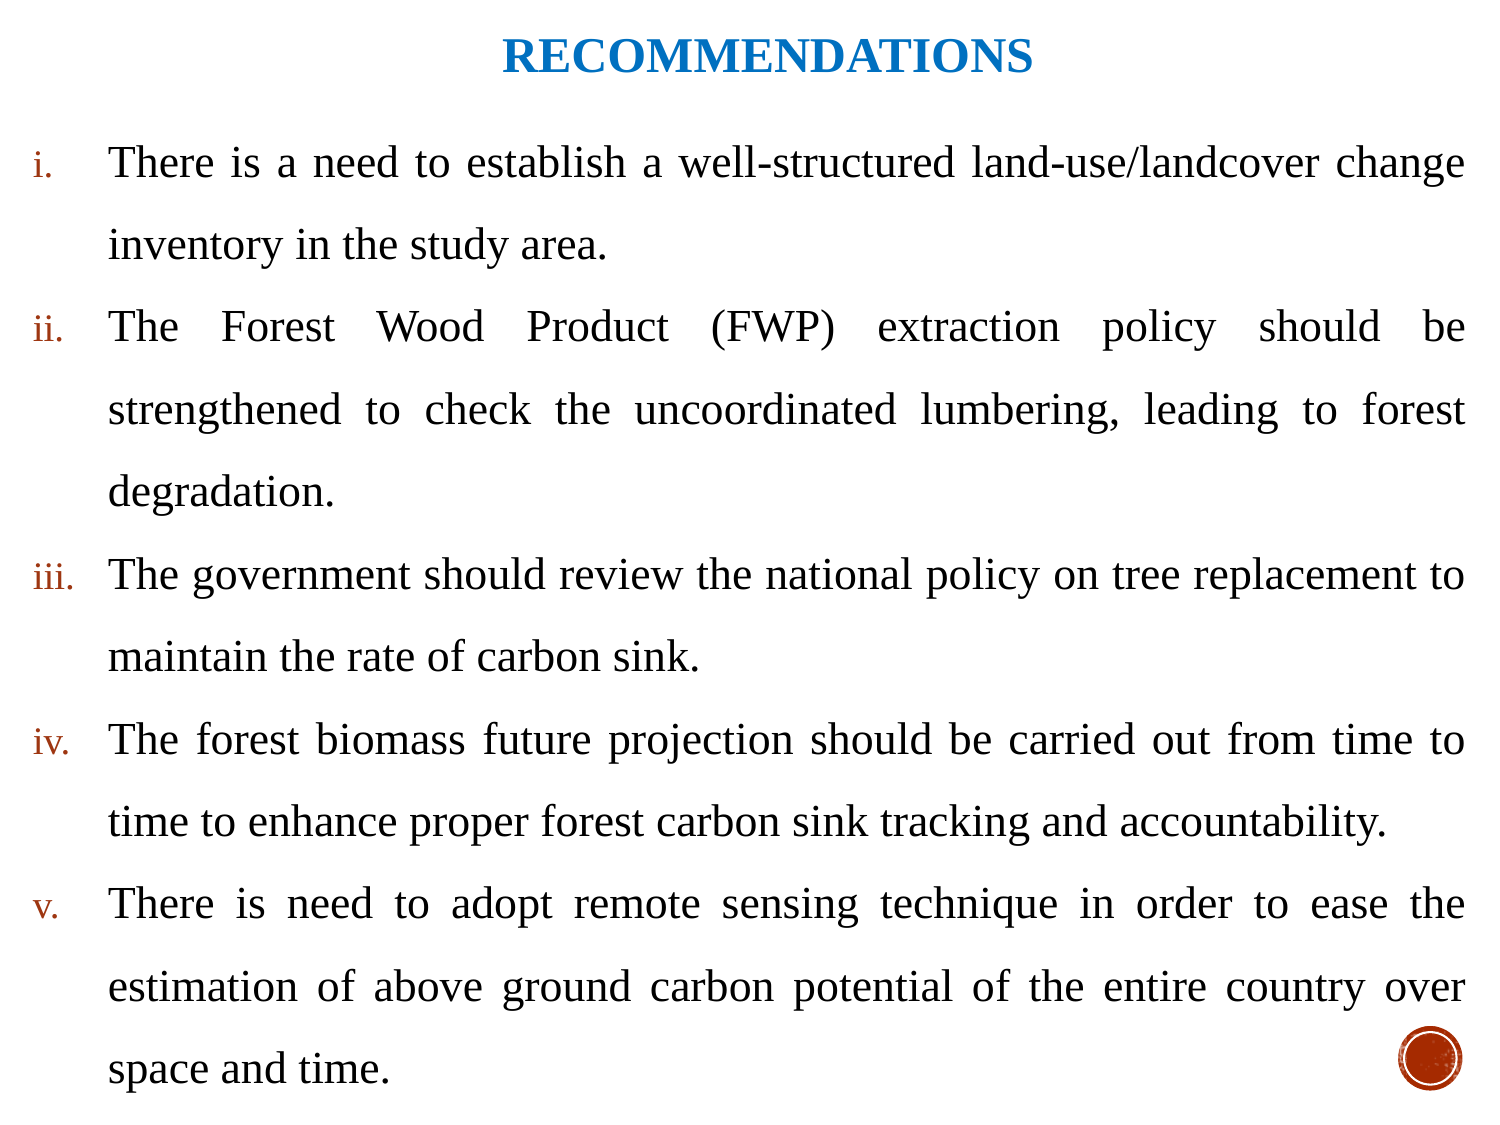

# Recommendations
There is a need to establish a well-structured land-use/landcover change inventory in the study area.
The Forest Wood Product (FWP) extraction policy should be strengthened to check the uncoordinated lumbering, leading to forest degradation.
The government should review the national policy on tree replacement to maintain the rate of carbon sink.
The forest biomass future projection should be carried out from time to time to enhance proper forest carbon sink tracking and accountability.
There is need to adopt remote sensing technique in order to ease the estimation of above ground carbon potential of the entire country over space and time.